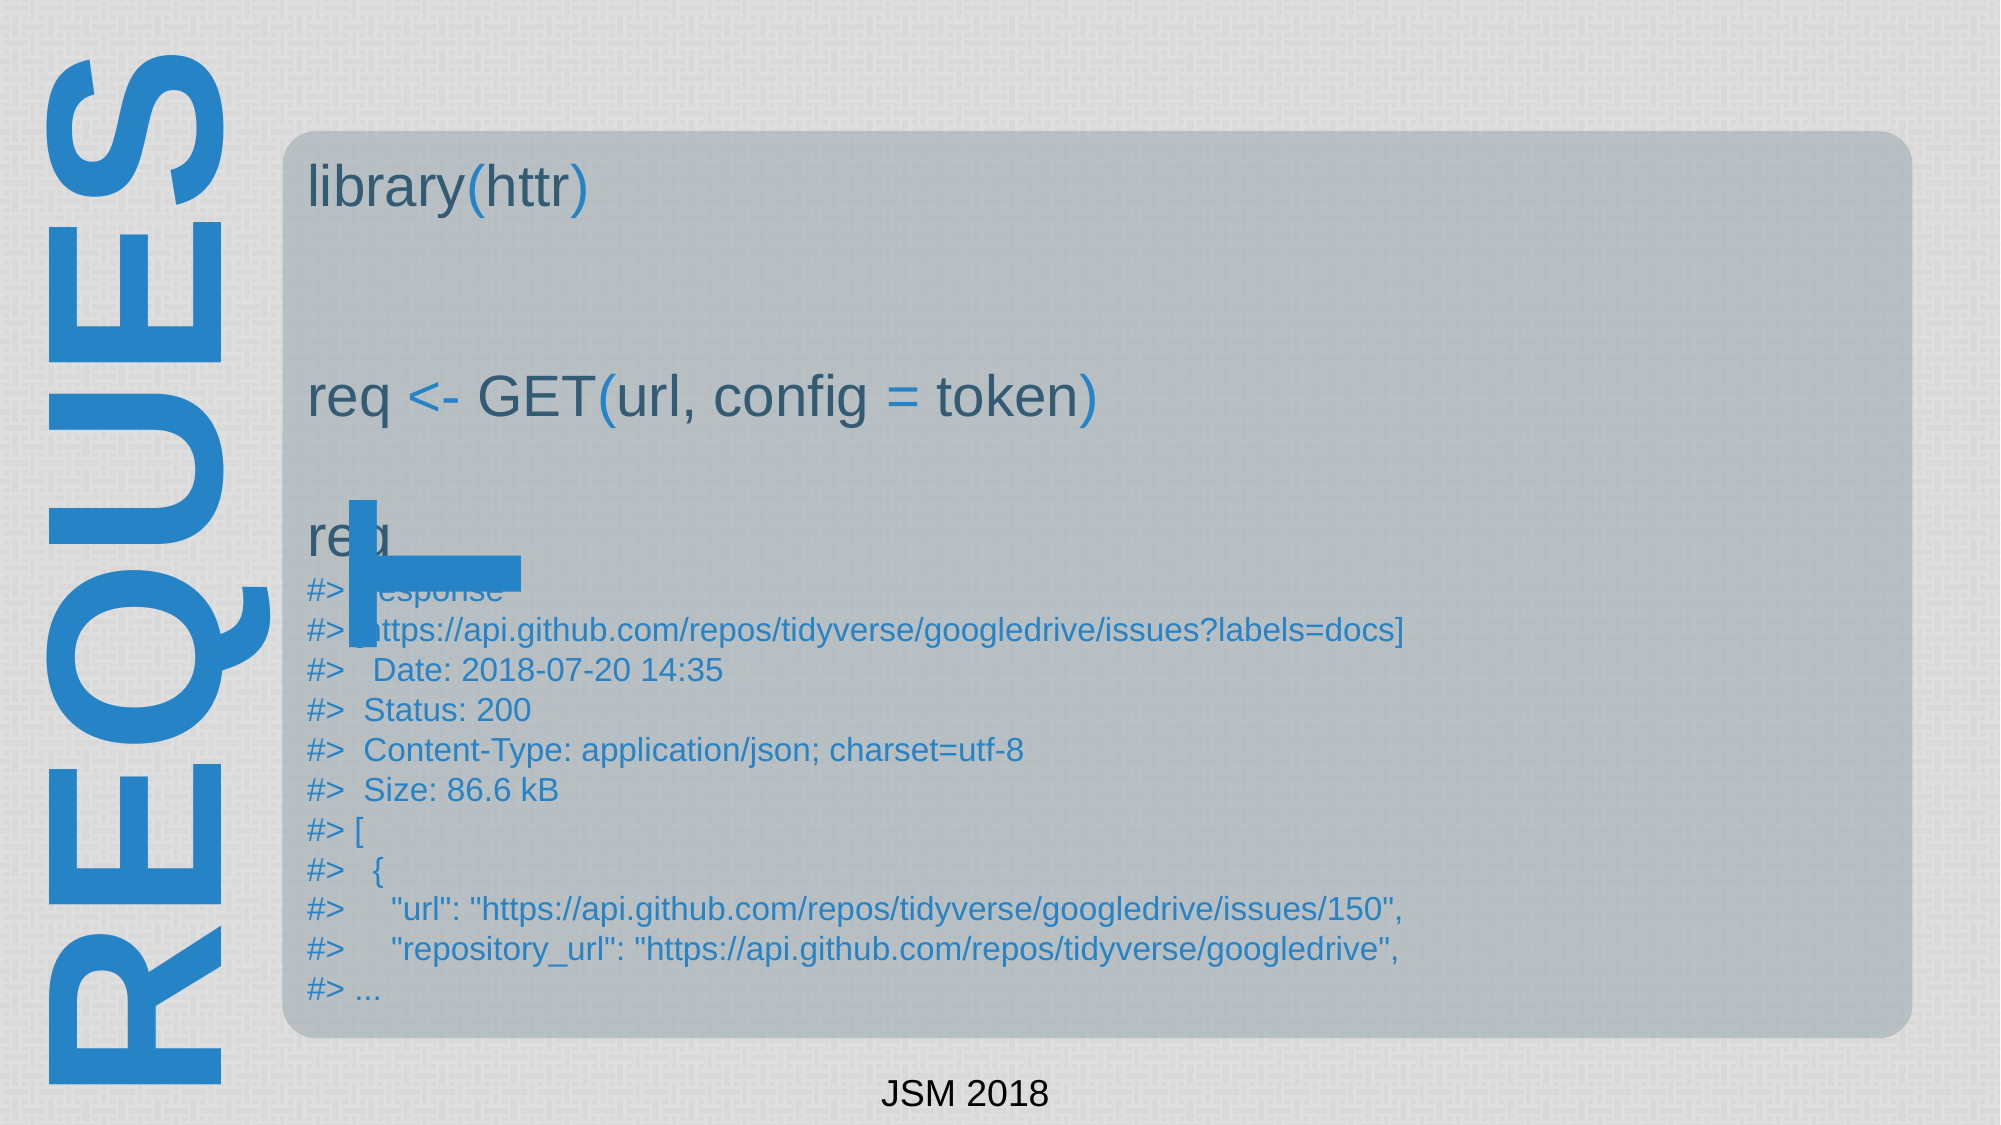

library(httr)

req <- GET(url, config = token)

req
#> Response
#> [https://api.github.com/repos/tidyverse/googledrive/issues?labels=docs]
#>   Date: 2018-07-20 14:35
#>  Status: 200
#>  Content-Type: application/json; charset=utf-8
#>  Size: 86.6 kB
#> [
#>   {
#>     "url": "https://api.github.com/repos/tidyverse/googledrive/issues/150",
#>     "repository_url": "https://api.github.com/repos/tidyverse/googledrive",
#> ...
REQUEST